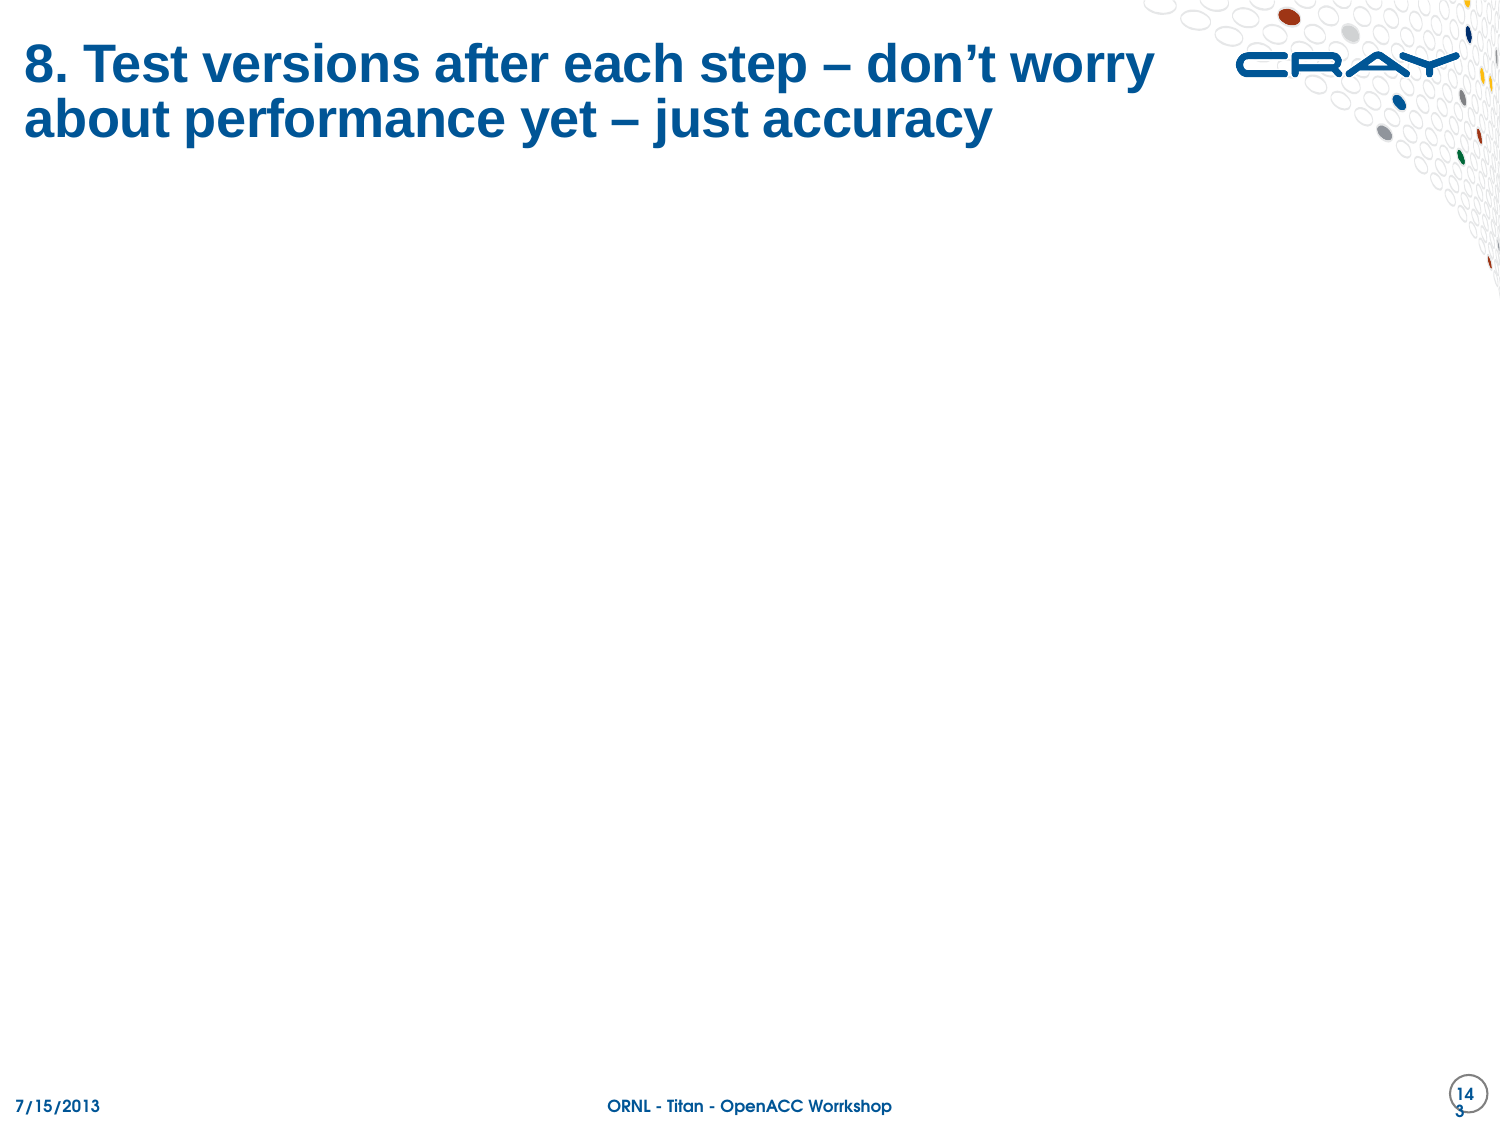

# 8. Test versions after each step – don’t worry about performance yet – just accuracy

143
7/15/2013
ORNL - Titan - OpenACC Worrkshop